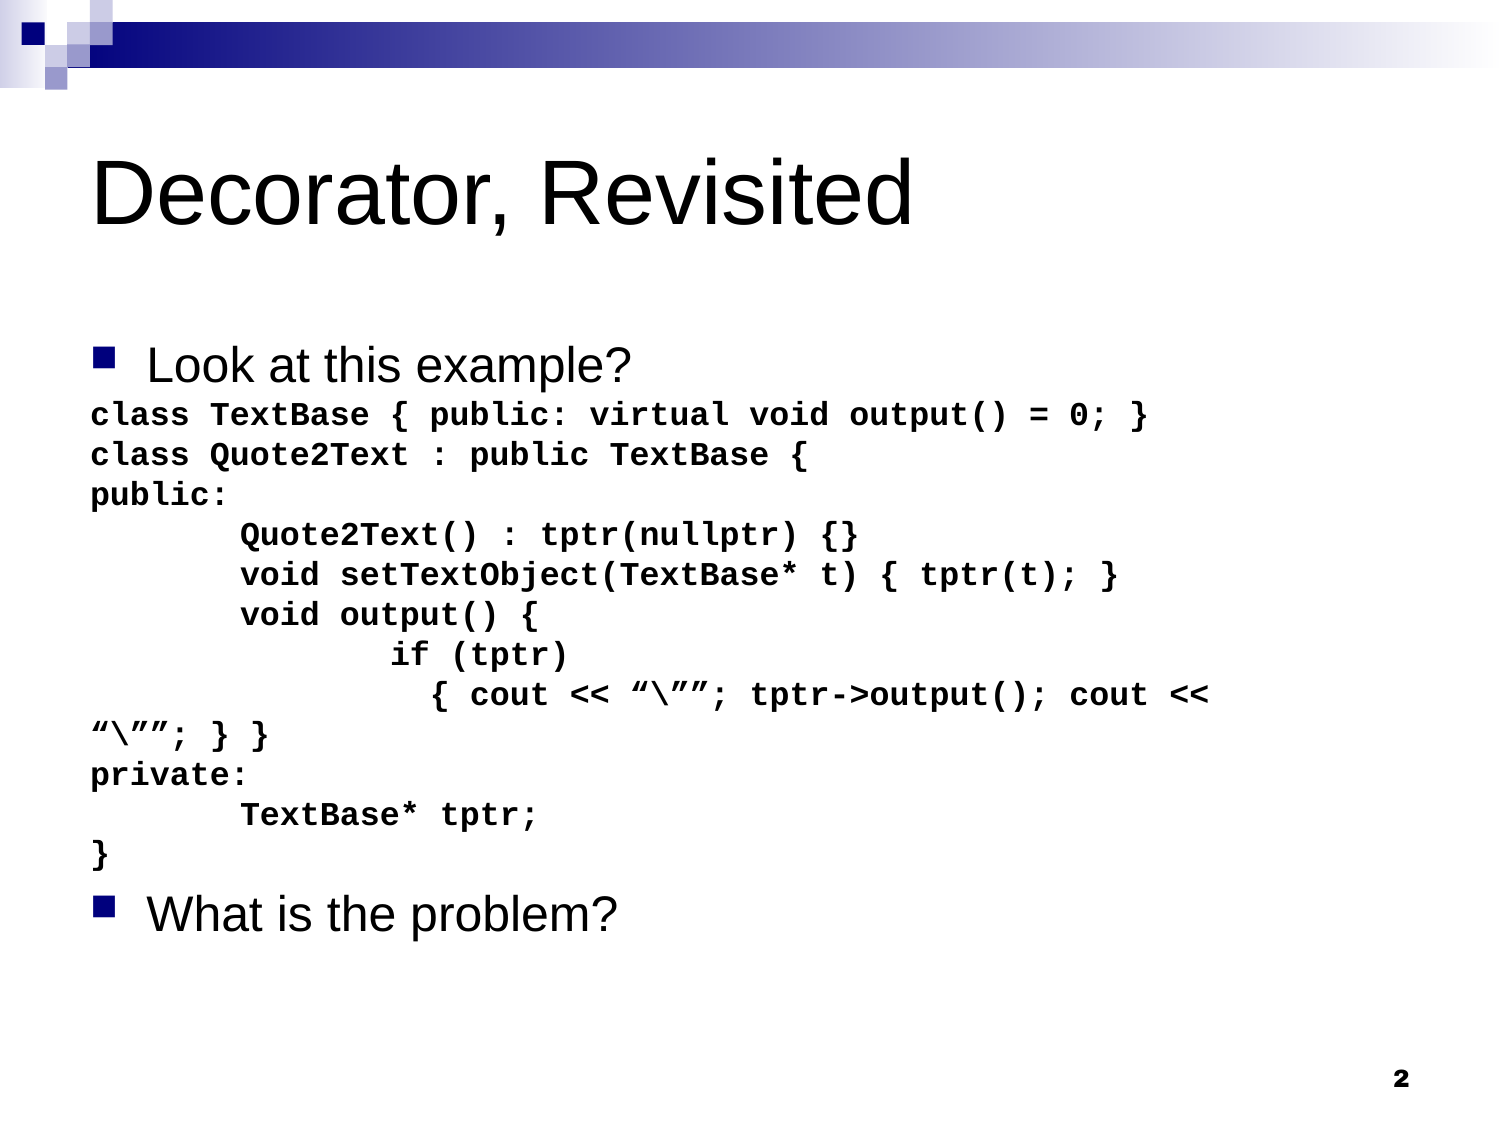

# Decorator, Revisited
Look at this example?
class TextBase { public: virtual void output() = 0; }
class Quote2Text : public TextBase {
public:
	Quote2Text() : tptr(nullptr) {}
	void setTextObject(TextBase* t) { tptr(t); }
	void output() {
		if (tptr)
		  { cout << “\””; tptr->output(); cout << “\””; } }
private:
	TextBase* tptr;
}
What is the problem?
2